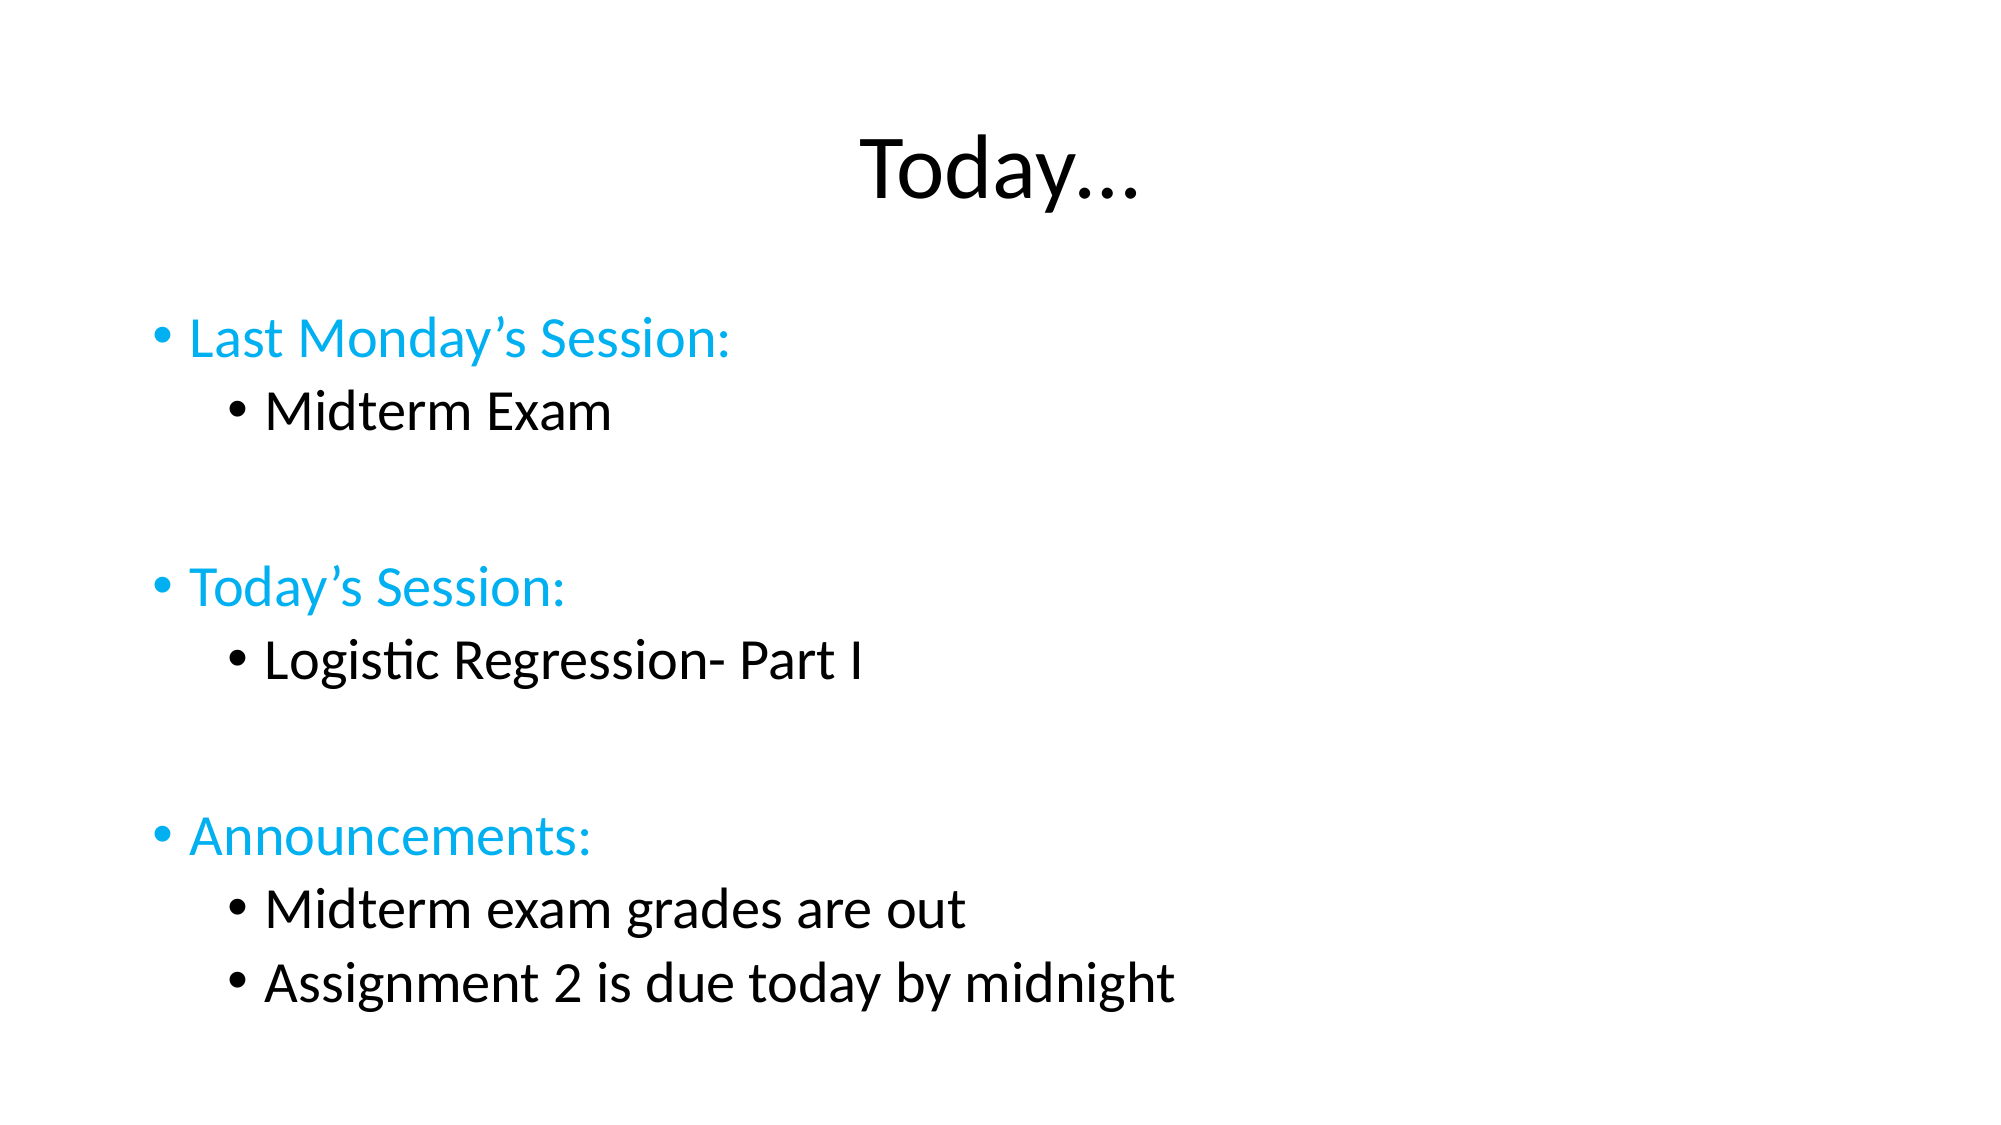

# Today…
Last Monday’s Session:
Midterm Exam

Today’s Session:
Logistic Regression- Part I

Announcements:
Midterm exam grades are out
Assignment 2 is due today by midnight